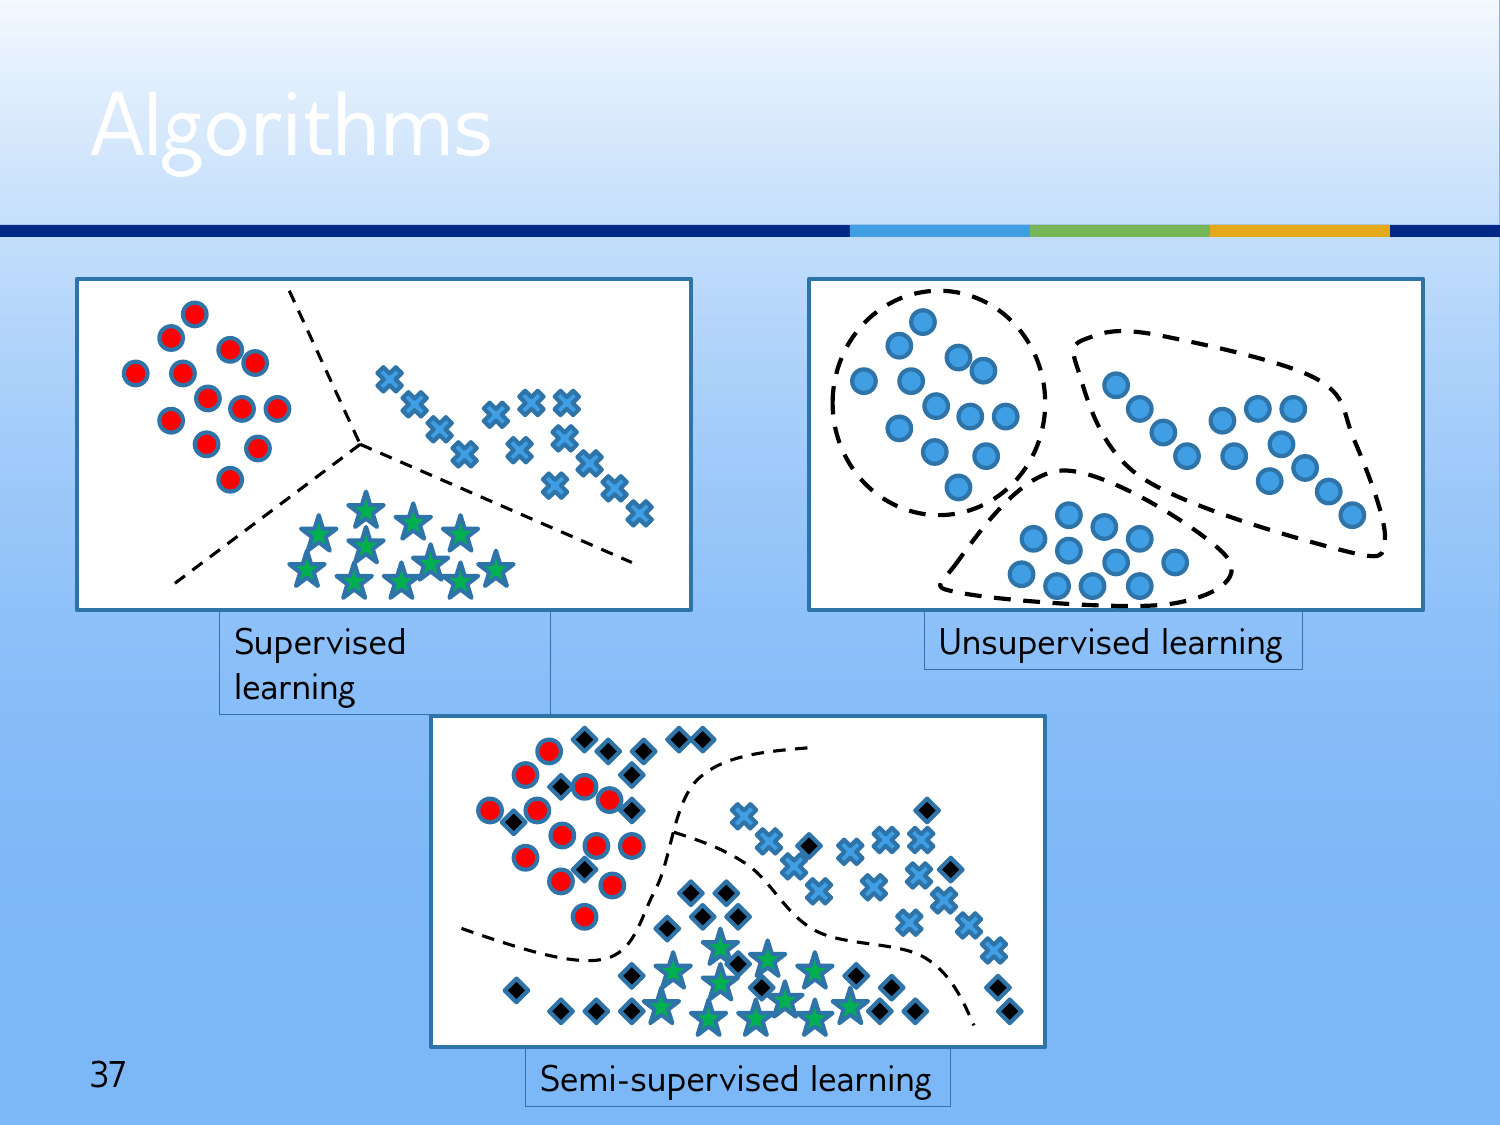

# Algorithms

Unsupervised learning
Supervised learning

37
Semi-supervised learning